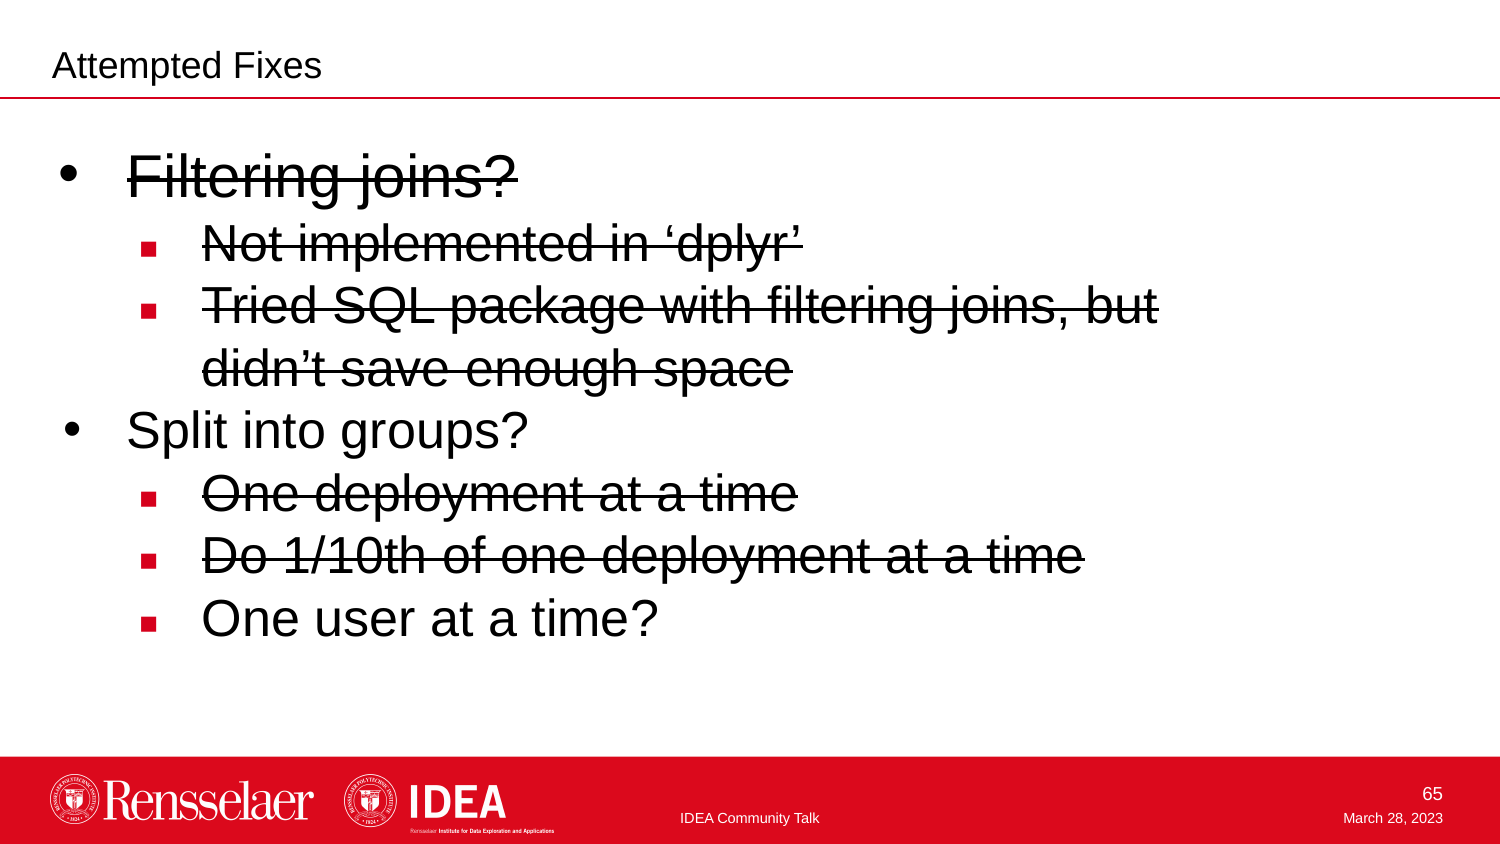

Attempted Fixes
Filtering joins?
Not implemented in ‘dplyr’
Tried SQL package with filtering joins, but didn’t save enough space
Split into groups?
One deployment at a time
Do 1/10th of one deployment at a time
One user at a time?